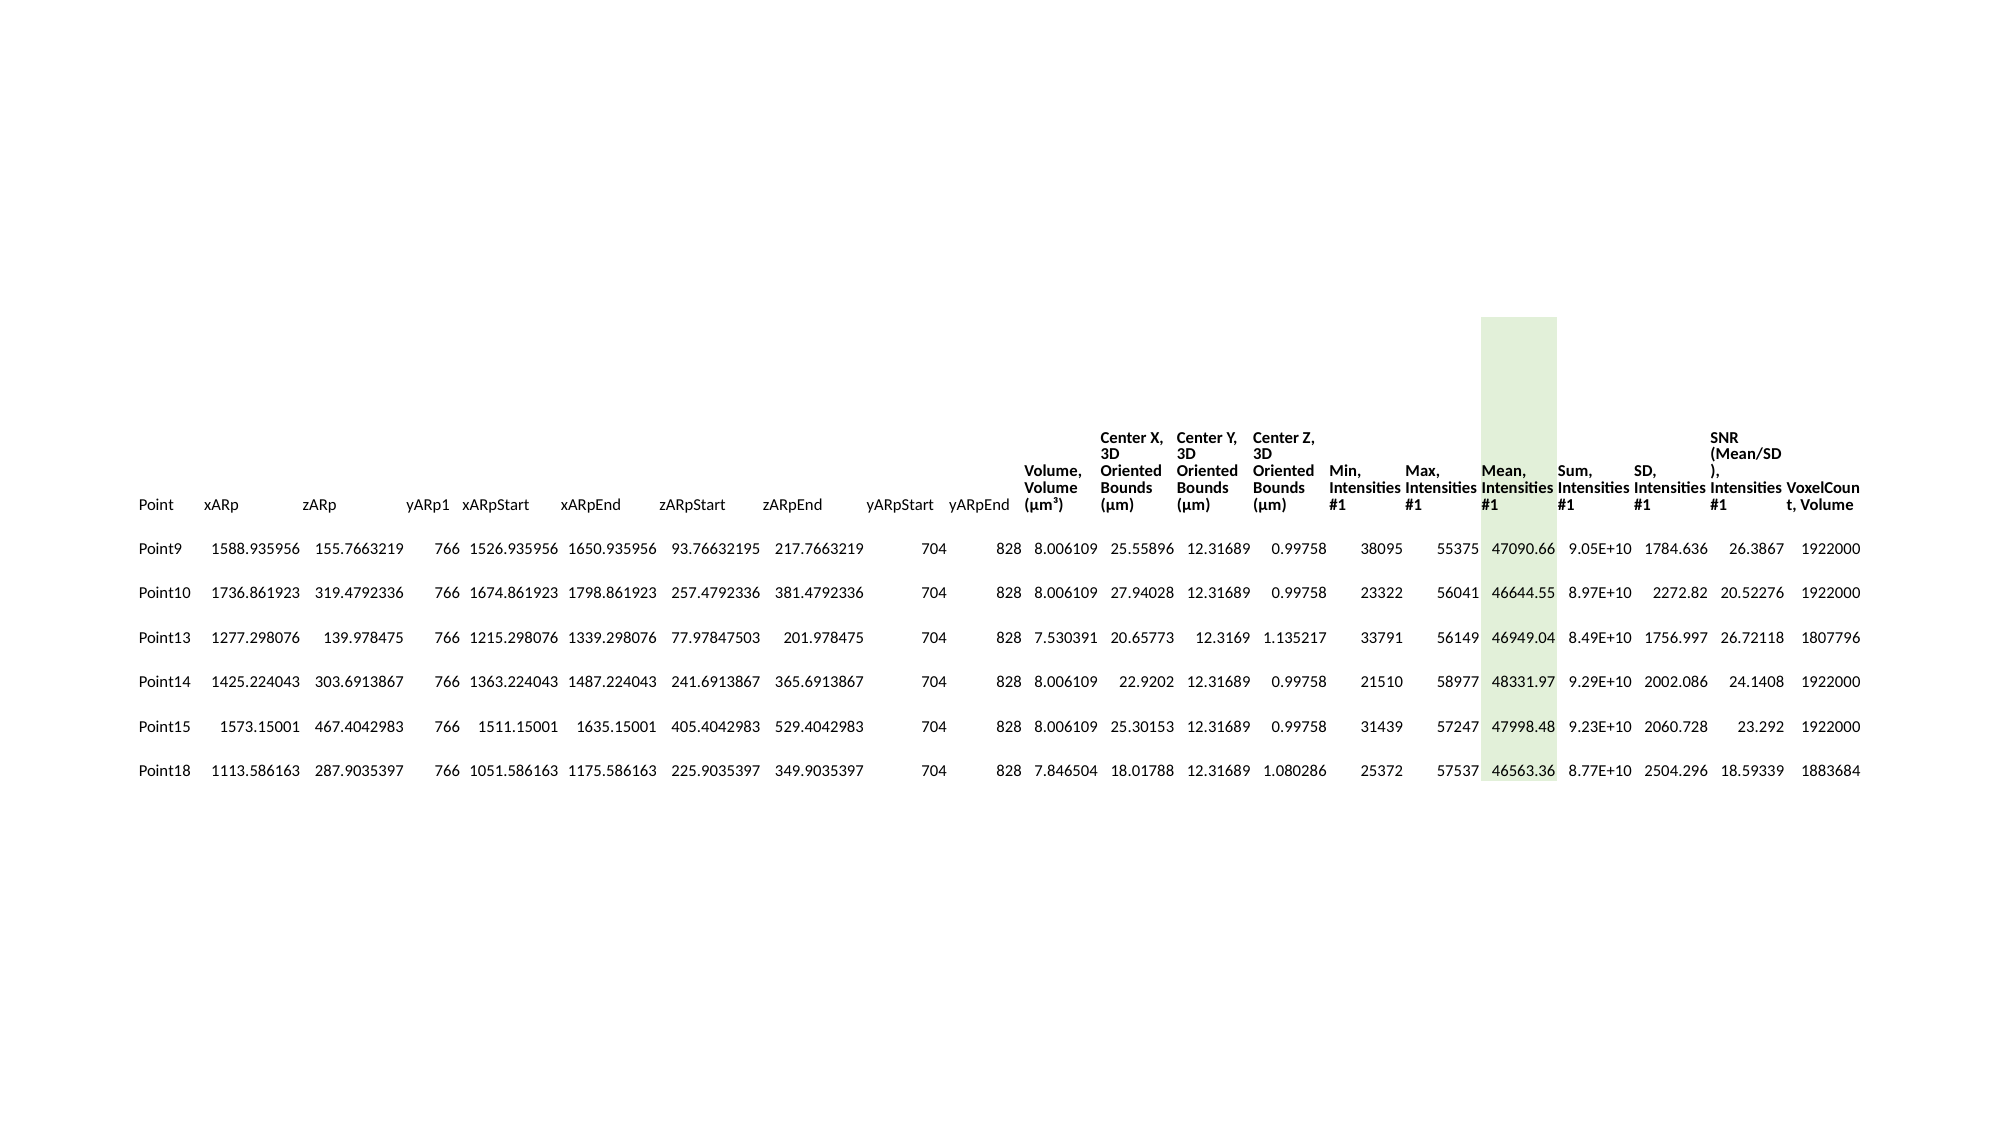

| Point | xARp | zARp | yARp1 | xARpStart | xARpEnd | zARpStart | zARpEnd | yARpStart | yARpEnd | Volume, Volume (µm³) | Center X, 3D Oriented Bounds (µm) | Center Y, 3D Oriented Bounds (µm) | Center Z, 3D Oriented Bounds (µm) | Min, Intensities #1 | Max, Intensities #1 | Mean, Intensities #1 | Sum, Intensities #1 | SD, Intensities #1 | SNR (Mean/SD), Intensities #1 | VoxelCount, Volume |
| --- | --- | --- | --- | --- | --- | --- | --- | --- | --- | --- | --- | --- | --- | --- | --- | --- | --- | --- | --- | --- |
| Point9 | 1588.935956 | 155.7663219 | 766 | 1526.935956 | 1650.935956 | 93.76632195 | 217.7663219 | 704 | 828 | 8.006109 | 25.55896 | 12.31689 | 0.99758 | 38095 | 55375 | 47090.66 | 9.05E+10 | 1784.636 | 26.3867 | 1922000 |
| Point10 | 1736.861923 | 319.4792336 | 766 | 1674.861923 | 1798.861923 | 257.4792336 | 381.4792336 | 704 | 828 | 8.006109 | 27.94028 | 12.31689 | 0.99758 | 23322 | 56041 | 46644.55 | 8.97E+10 | 2272.82 | 20.52276 | 1922000 |
| Point13 | 1277.298076 | 139.978475 | 766 | 1215.298076 | 1339.298076 | 77.97847503 | 201.978475 | 704 | 828 | 7.530391 | 20.65773 | 12.3169 | 1.135217 | 33791 | 56149 | 46949.04 | 8.49E+10 | 1756.997 | 26.72118 | 1807796 |
| Point14 | 1425.224043 | 303.6913867 | 766 | 1363.224043 | 1487.224043 | 241.6913867 | 365.6913867 | 704 | 828 | 8.006109 | 22.9202 | 12.31689 | 0.99758 | 21510 | 58977 | 48331.97 | 9.29E+10 | 2002.086 | 24.1408 | 1922000 |
| Point15 | 1573.15001 | 467.4042983 | 766 | 1511.15001 | 1635.15001 | 405.4042983 | 529.4042983 | 704 | 828 | 8.006109 | 25.30153 | 12.31689 | 0.99758 | 31439 | 57247 | 47998.48 | 9.23E+10 | 2060.728 | 23.292 | 1922000 |
| Point18 | 1113.586163 | 287.9035397 | 766 | 1051.586163 | 1175.586163 | 225.9035397 | 349.9035397 | 704 | 828 | 7.846504 | 18.01788 | 12.31689 | 1.080286 | 25372 | 57537 | 46563.36 | 8.77E+10 | 2504.296 | 18.59339 | 1883684 |